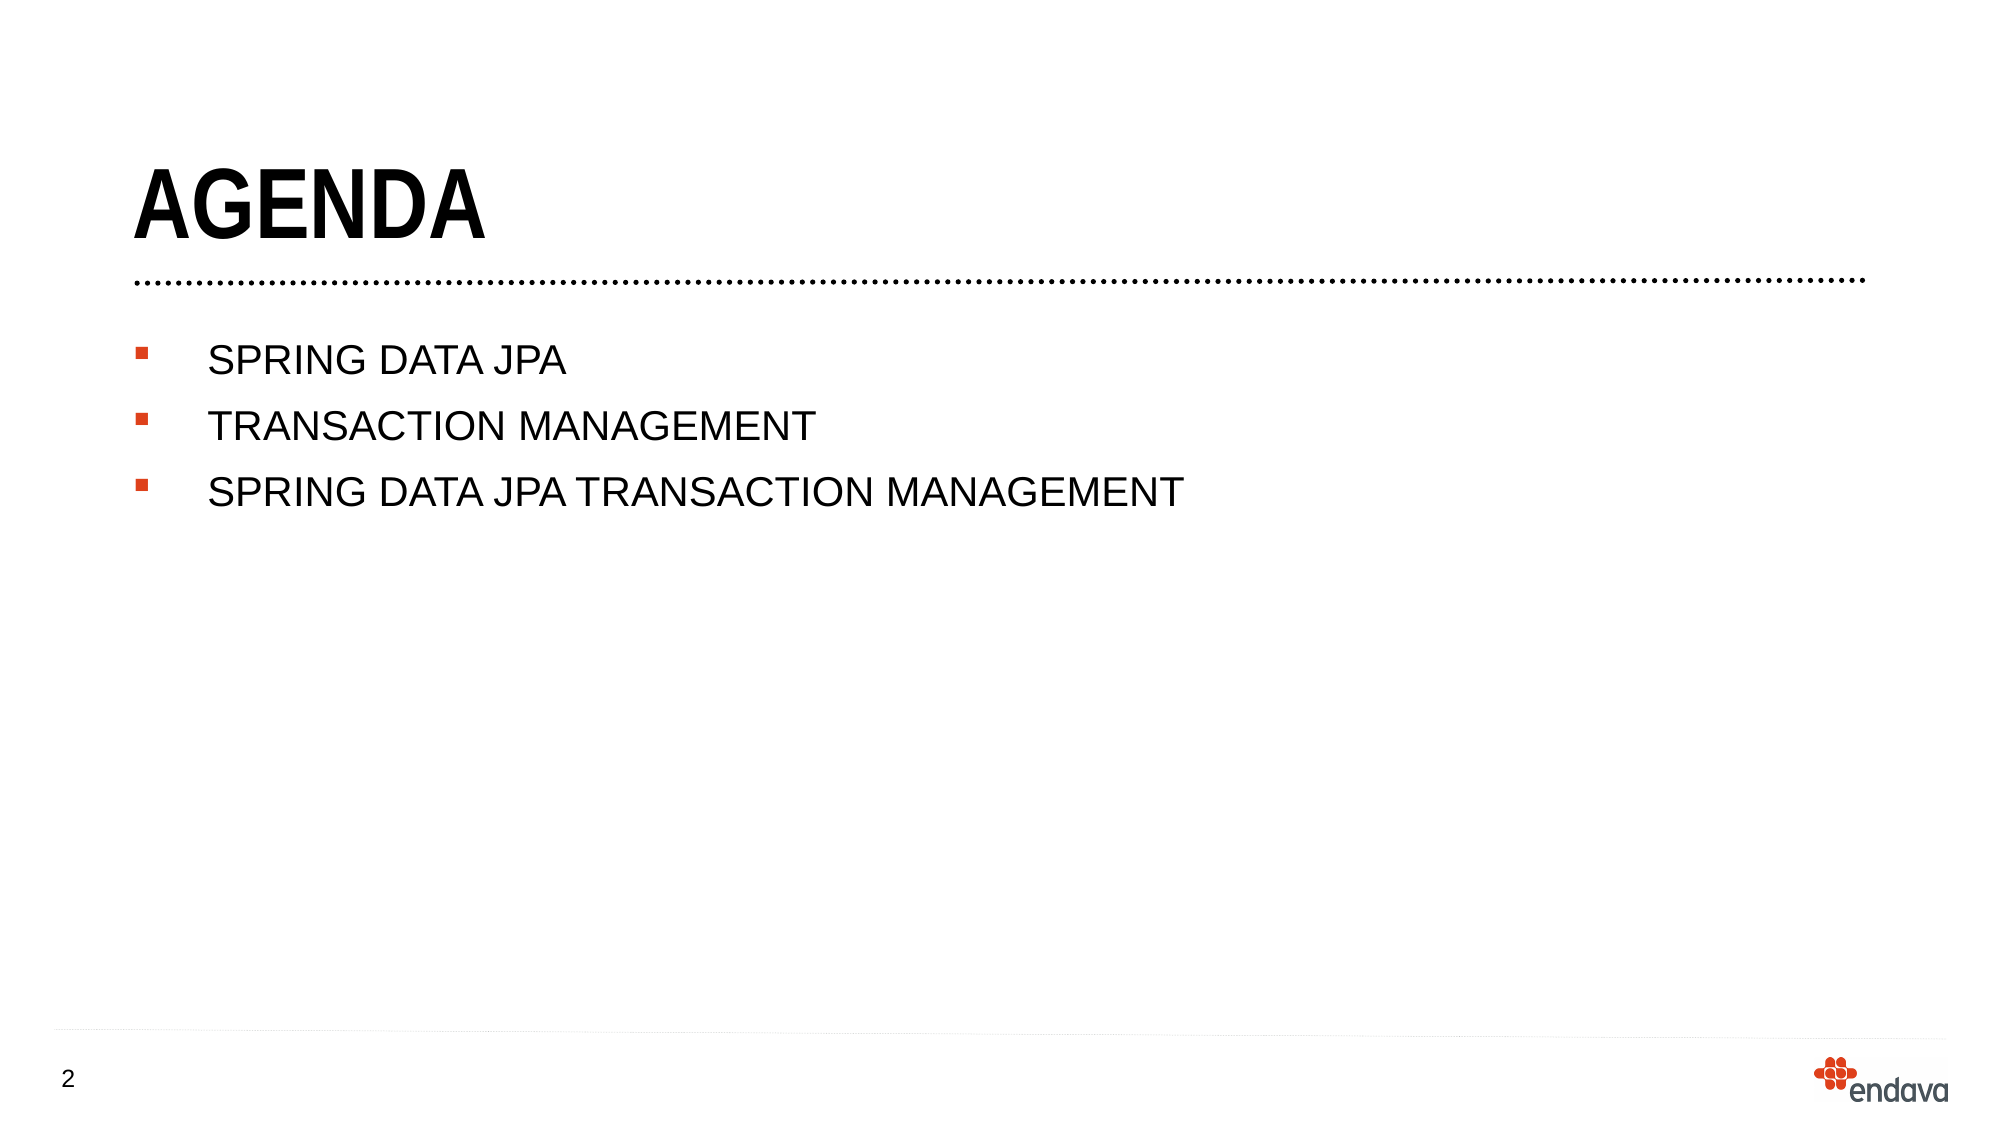

# agenda
Spring data jpa
Transaction management
Spring data jpa Transaction management